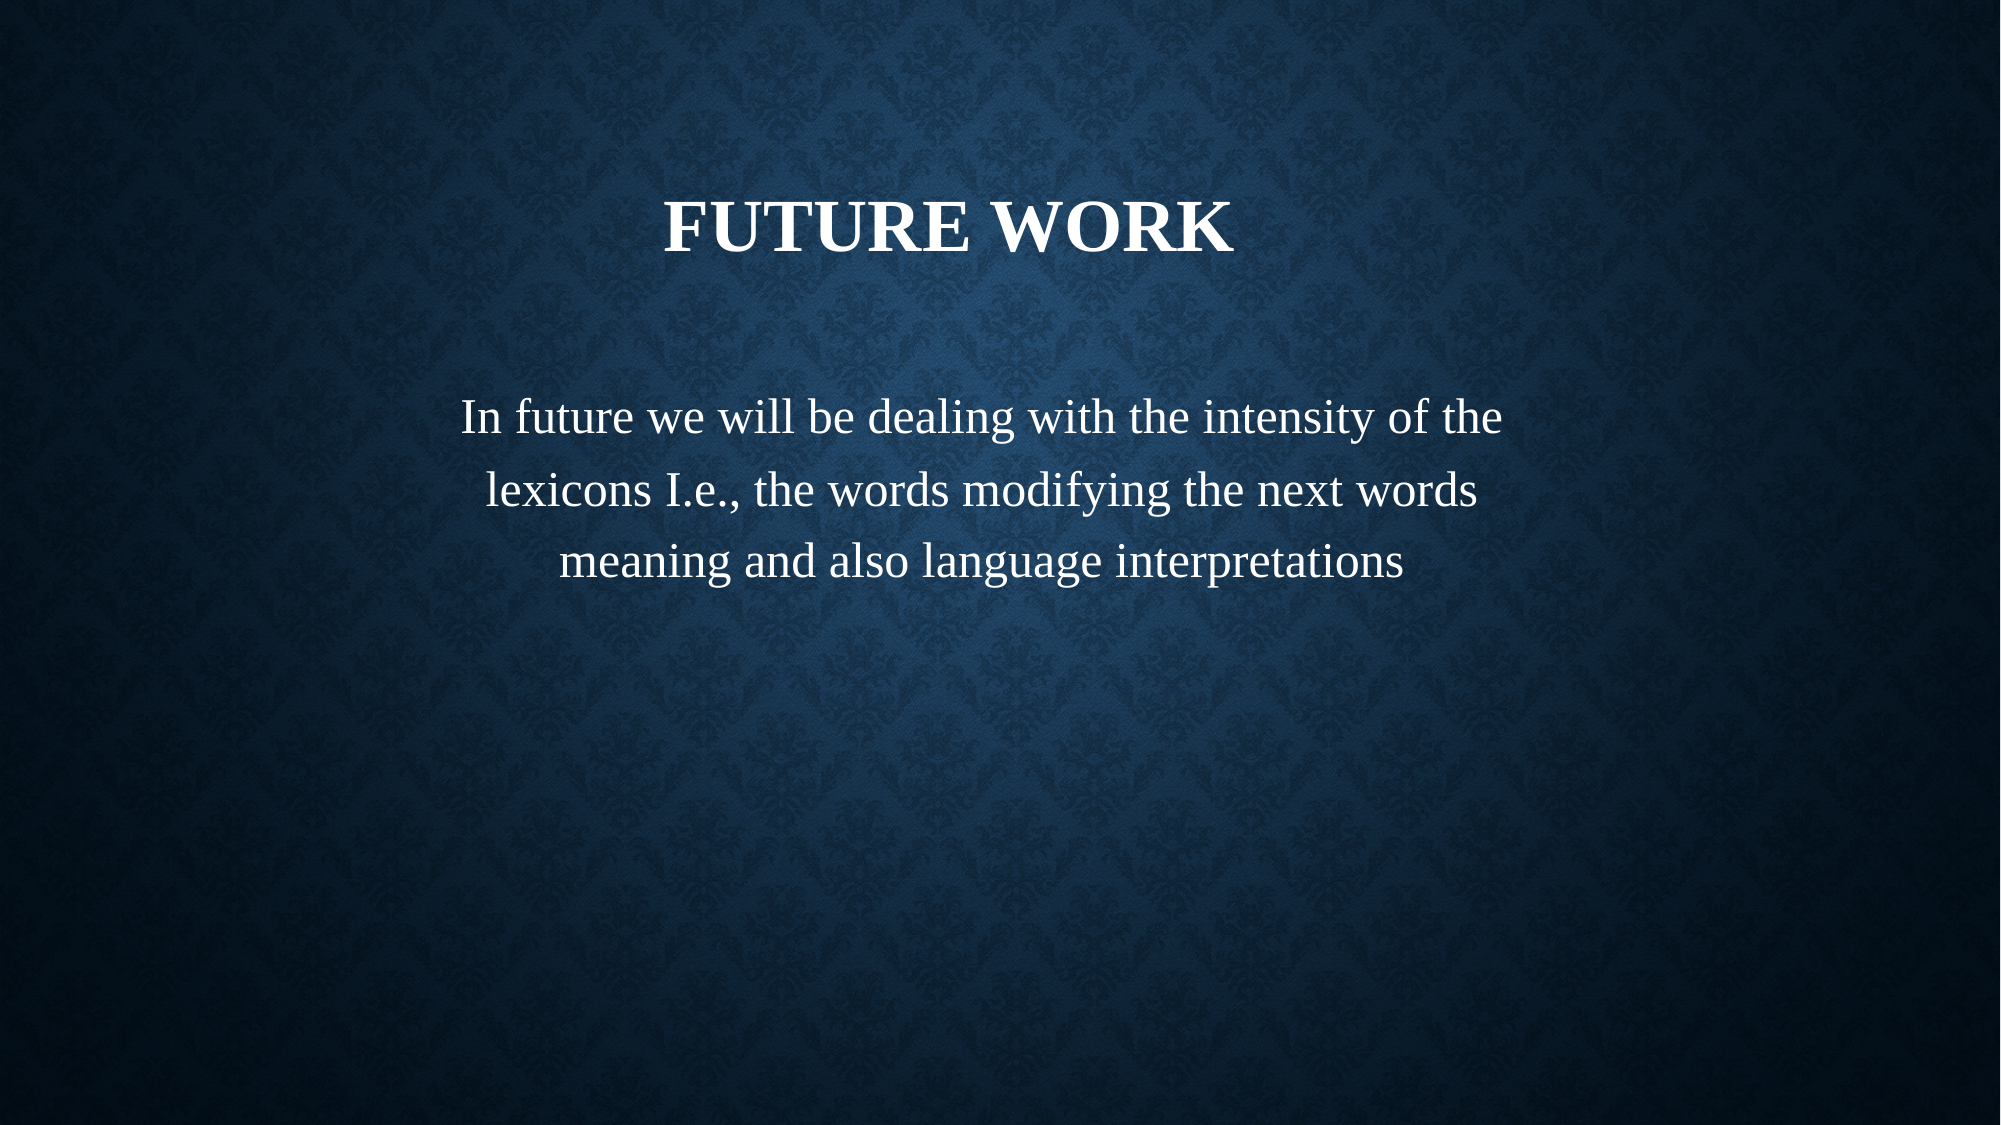

# FUTURE WORK
In future we will be dealing with the intensity of the lexicons I.e., the words modifying the next words meaning and also language interpretations